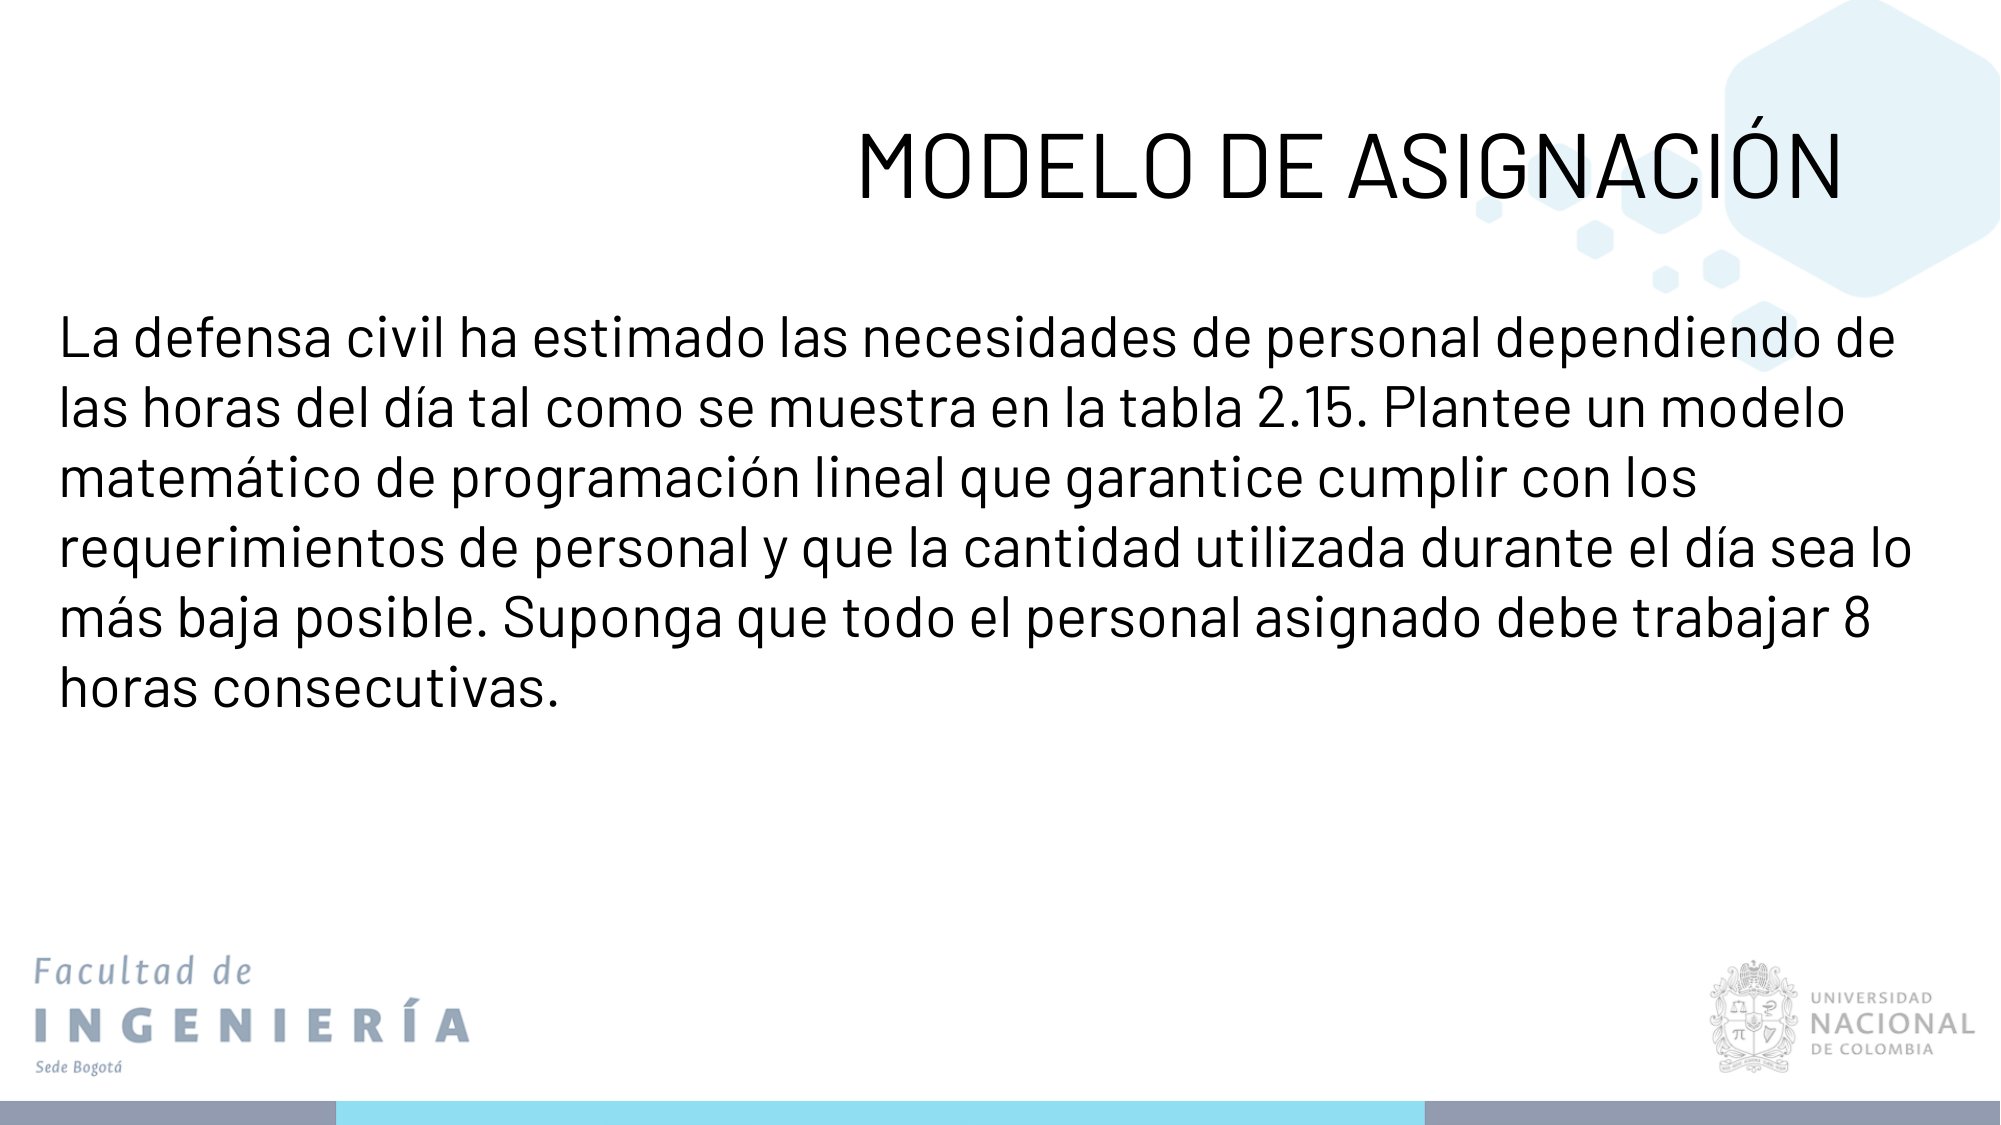

# MODELO DE ASIGNACIÓN
La defensa civil ha estimado las necesidades de personal dependiendo de las horas del día tal como se muestra en la tabla 2.15. Plantee un modelo matemático de programación lineal que garantice cumplir con los requerimientos de personal y que la cantidad utilizada durante el día sea lo más baja posible. Suponga que todo el personal asignado debe trabajar 8 horas consecutivas.